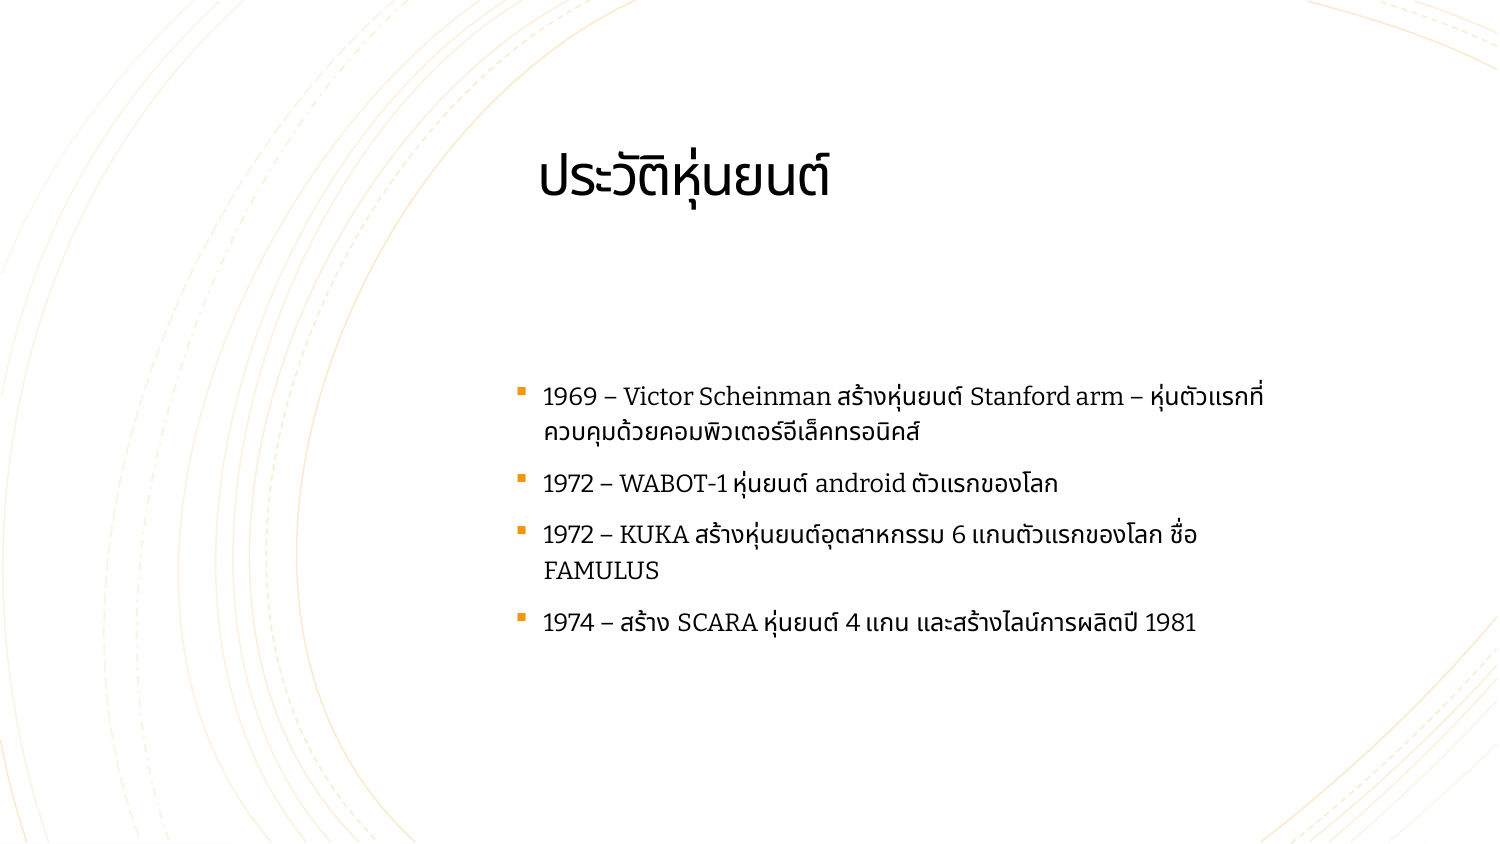

# ประวัติหุ่นยนต์
1969 – Victor Scheinman สร้างหุ่นยนต์ Stanford arm – หุ่นตัวแรกที่ควบคุมด้วยคอมพิวเตอร์อีเล็คทรอนิคส์
1972 – WABOT-1 หุ่นยนต์ android ตัวแรกของโลก
1972 – KUKA สร้างหุ่นยนต์อุตสาหกรรม 6 แกนตัวแรกของโลก ชื่อ FAMULUS
1974 – สร้าง SCARA หุ่นยนต์ 4 แกน และสร้างไลน์การผลิตปี 1981